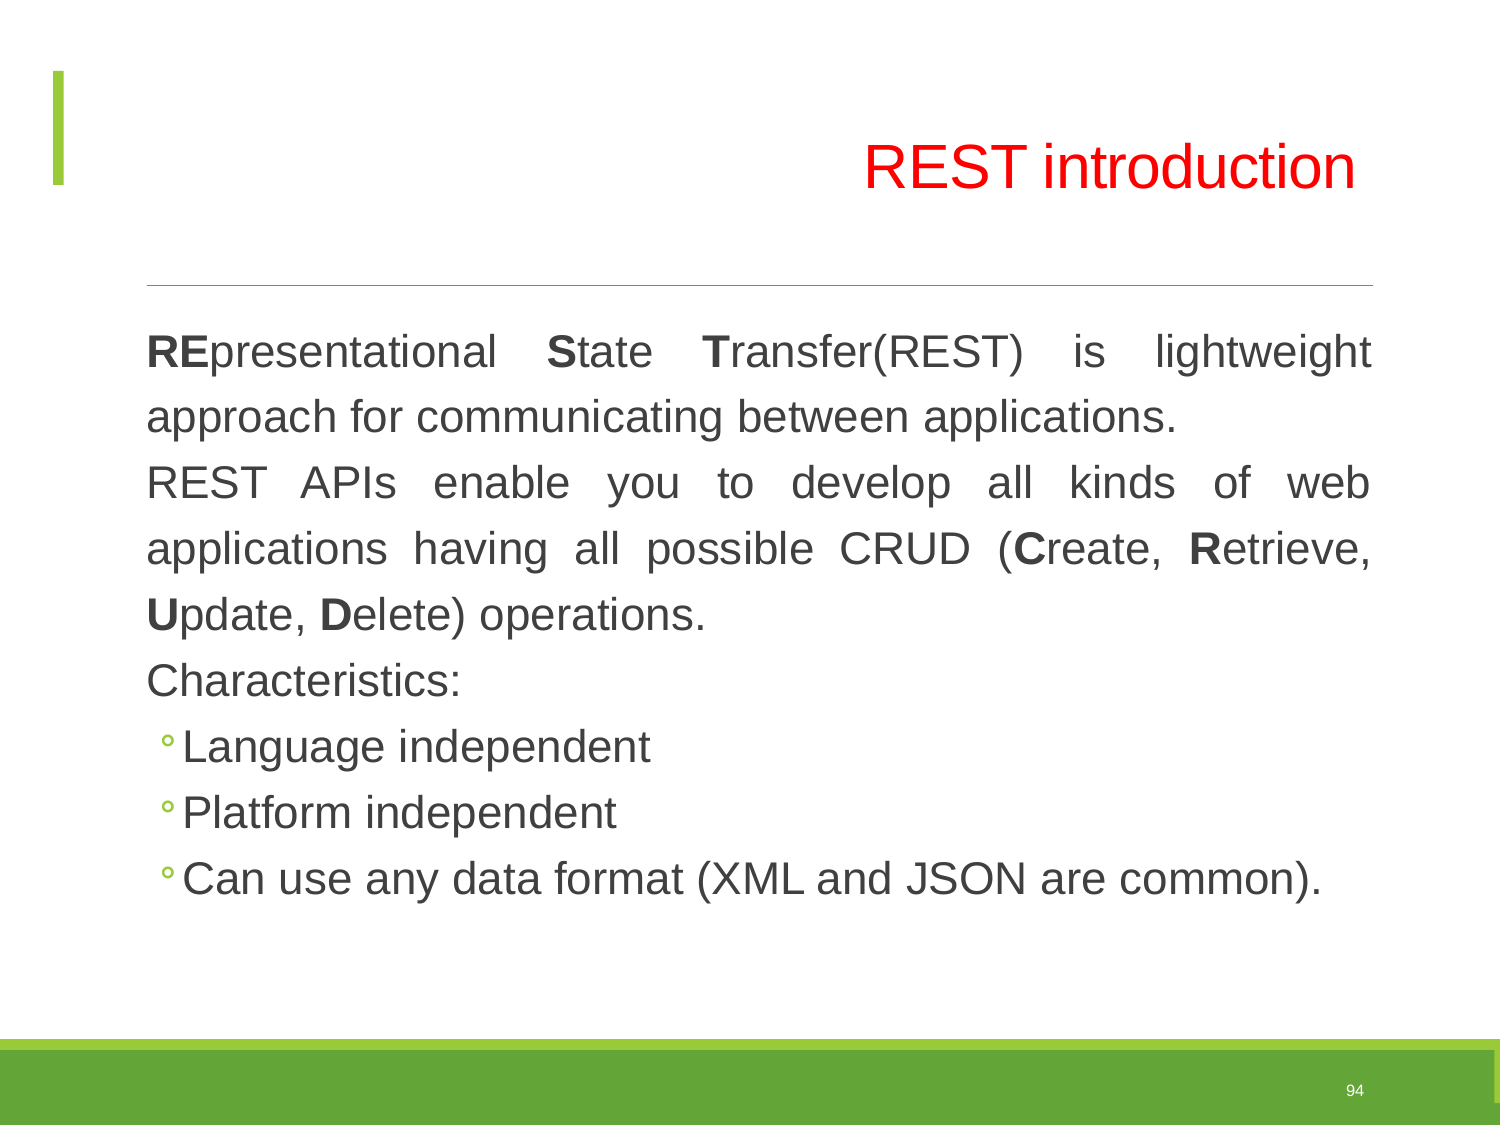

# REST introduction
REpresentational State Transfer(REST) is lightweight approach for communicating between applications.
REST APIs enable you to develop all kinds of web applications having all possible CRUD (Create, Retrieve, Update, Delete) operations.
Characteristics:
Language independent
Platform independent
Can use any data format (XML and JSON are common).
94